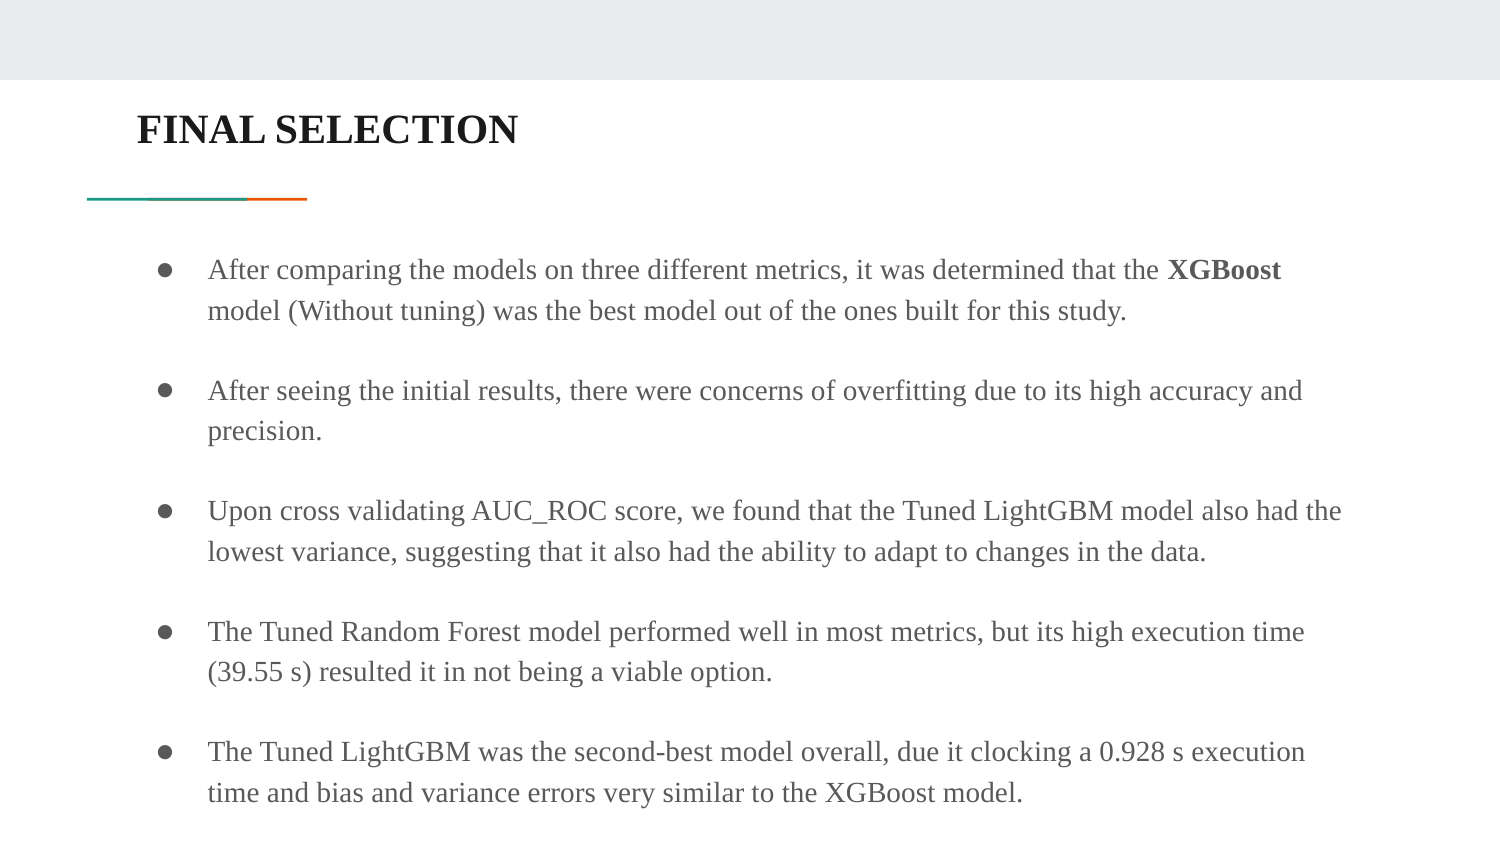

# FINAL SELECTION
After comparing the models on three different metrics, it was determined that the XGBoost model (Without tuning) was the best model out of the ones built for this study.

After seeing the initial results, there were concerns of overfitting due to its high accuracy and precision.

Upon cross validating AUC_ROC score, we found that the Tuned LightGBM model also had the lowest variance, suggesting that it also had the ability to adapt to changes in the data.

The Tuned Random Forest model performed well in most metrics, but its high execution time (39.55 s) resulted it in not being a viable option.

The Tuned LightGBM was the second-best model overall, due it clocking a 0.928 s execution time and bias and variance errors very similar to the XGBoost model.